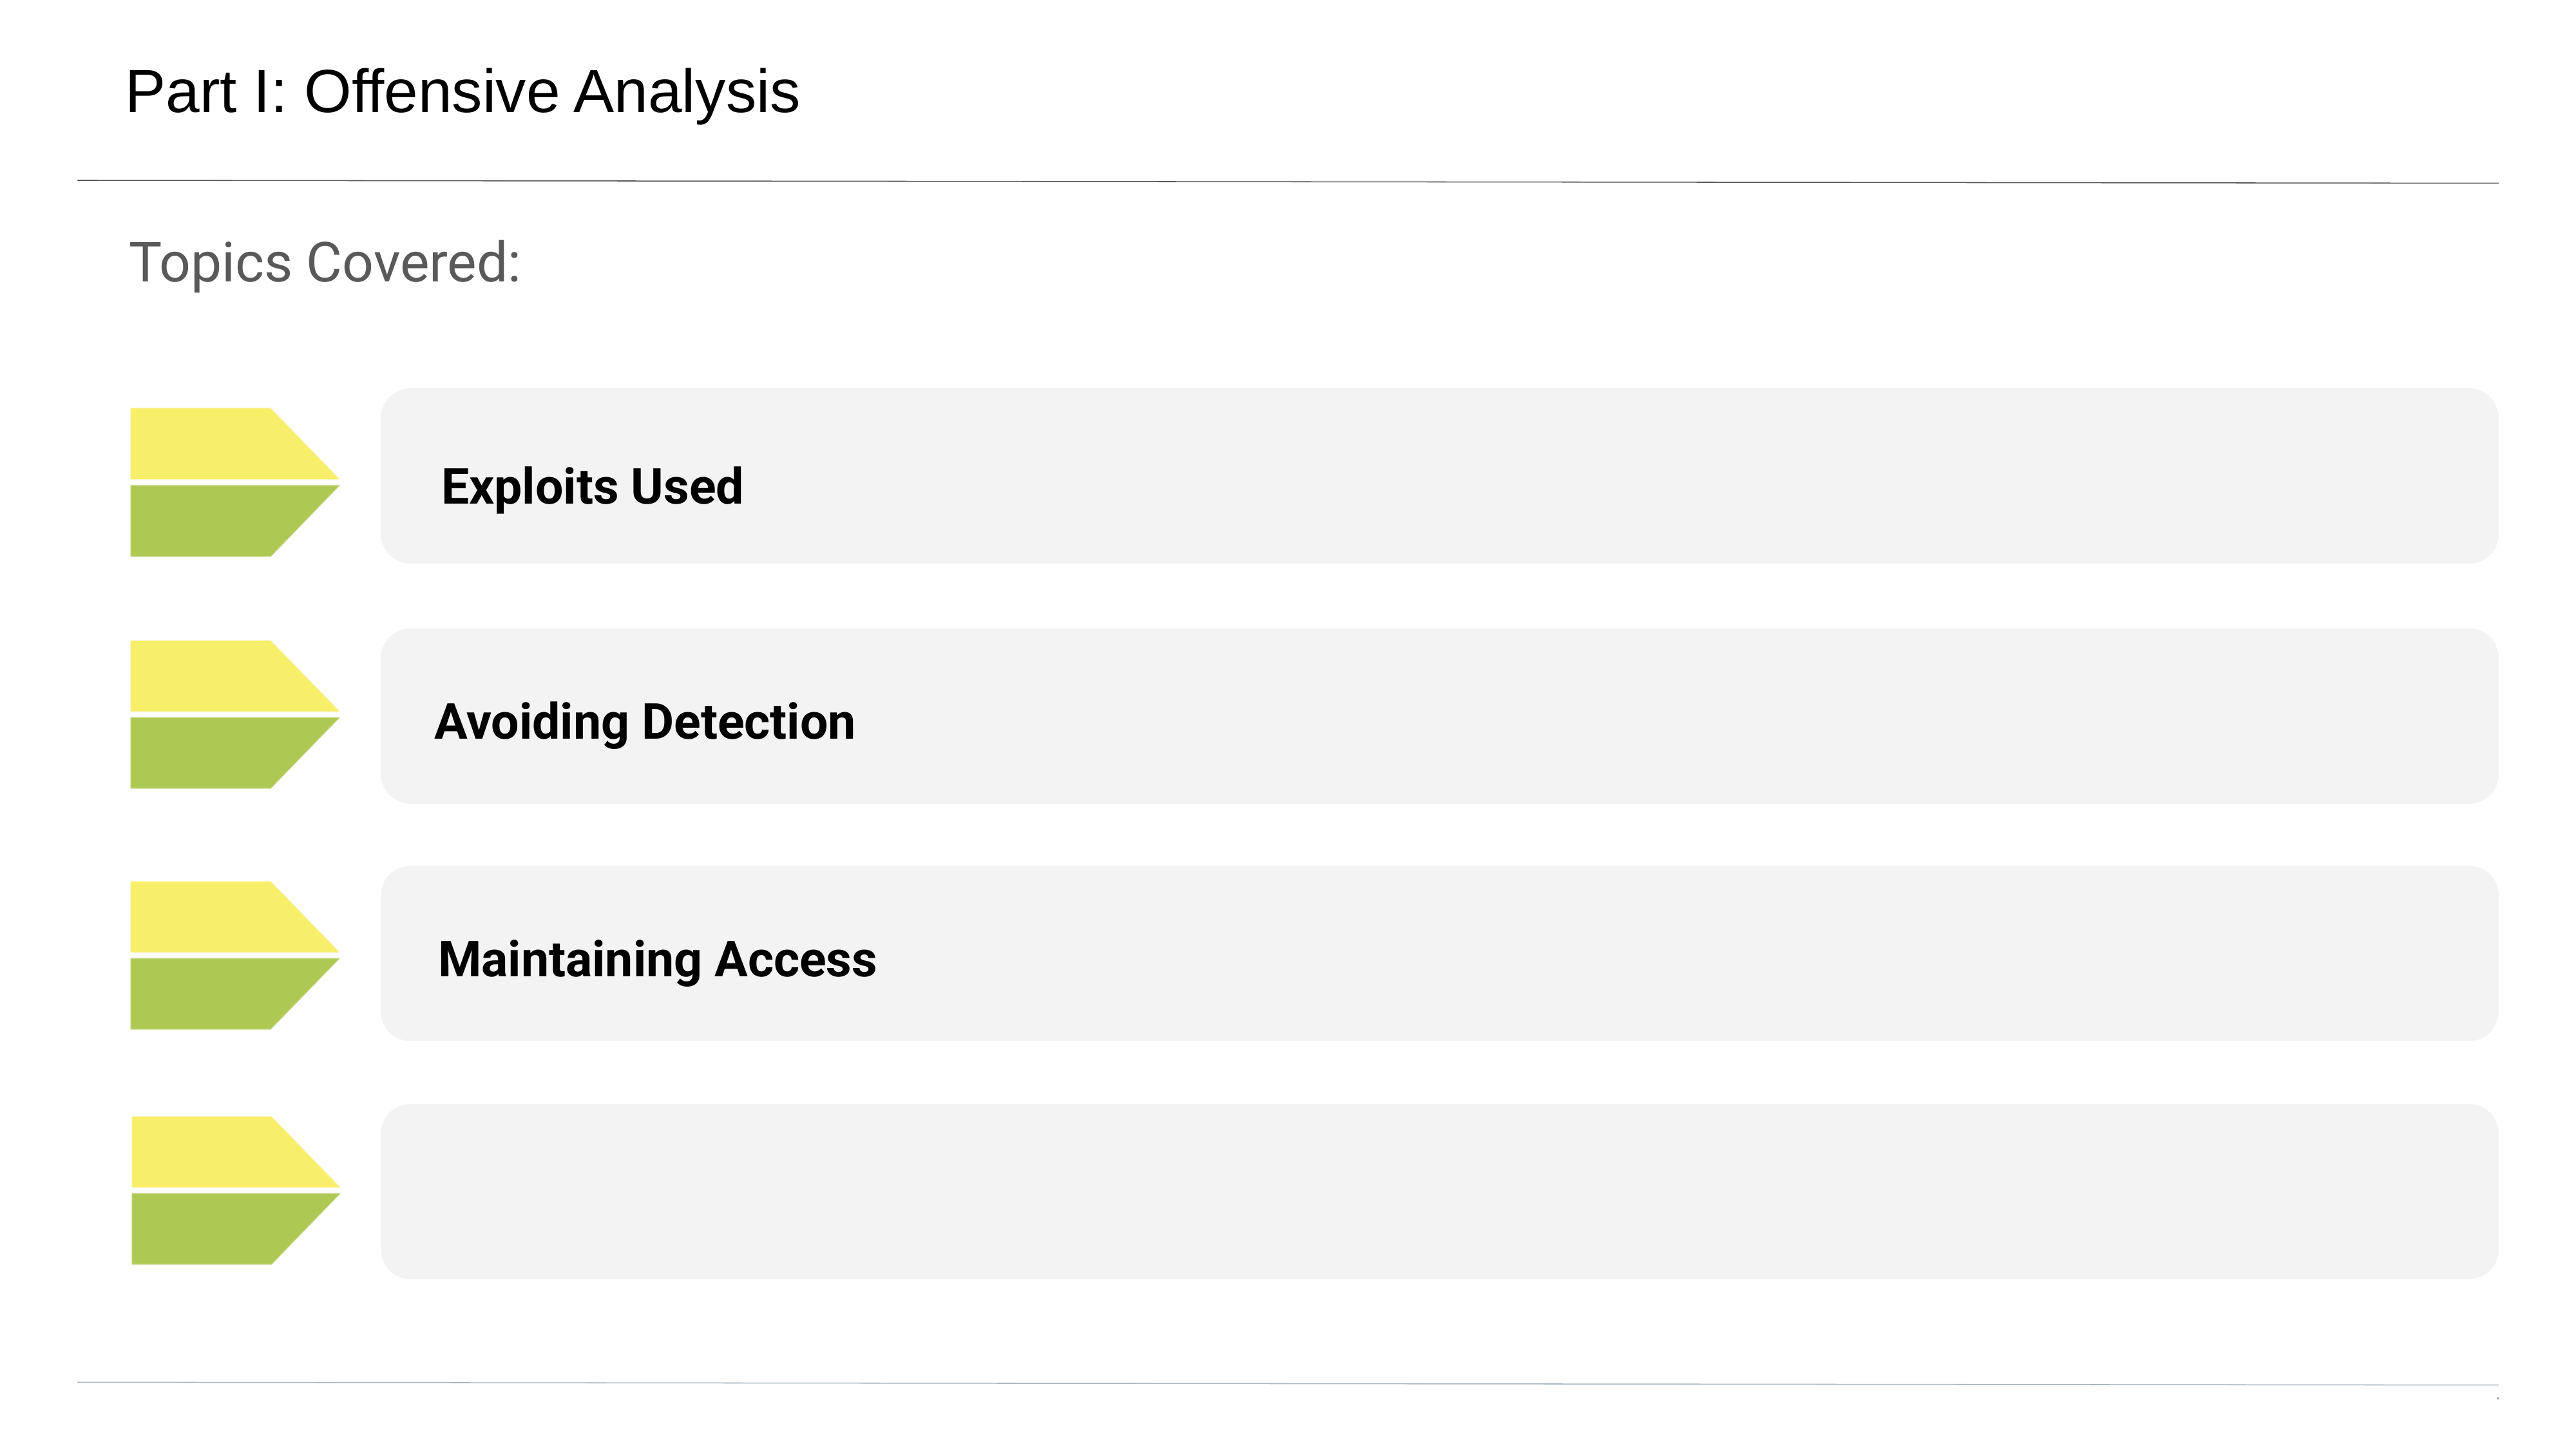

# Part I: Offensive Analysis
Topics Covered:
Exploits Used
Avoiding Detection
Maintaining Access

8